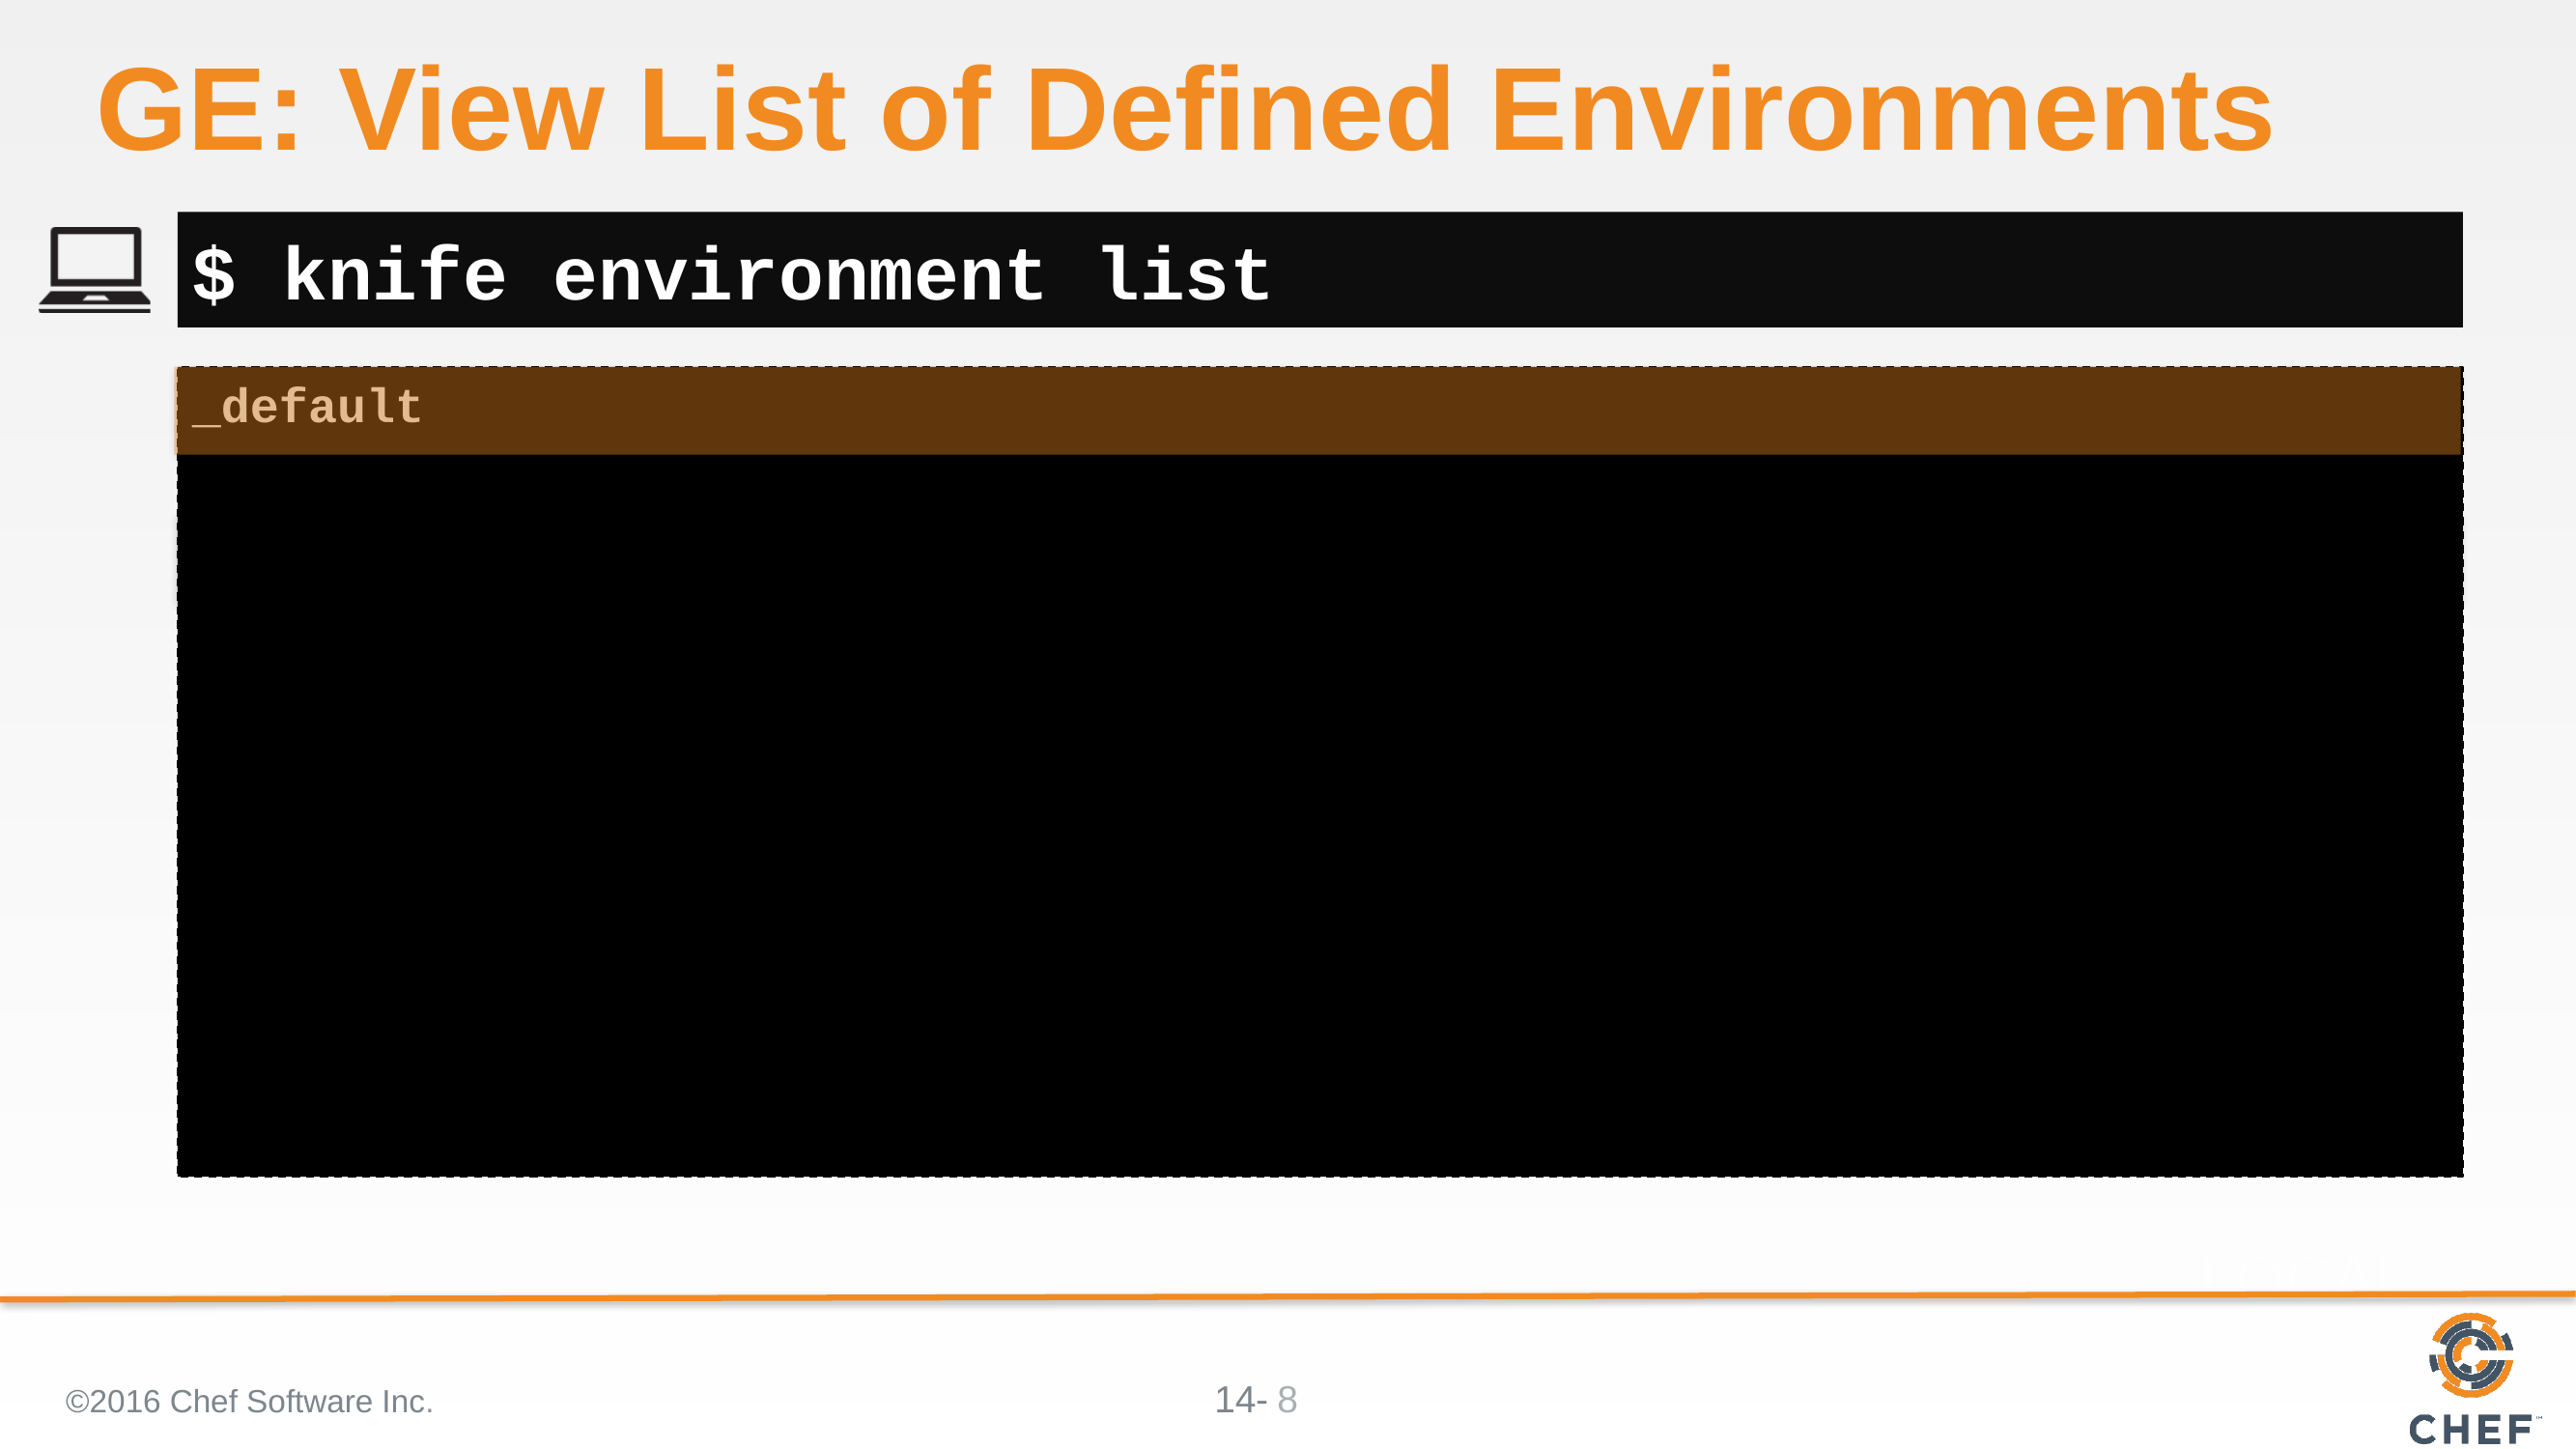

# GE: View List of Defined Environments
$ knife environment list

_default
©2016 Chef Software Inc.
8